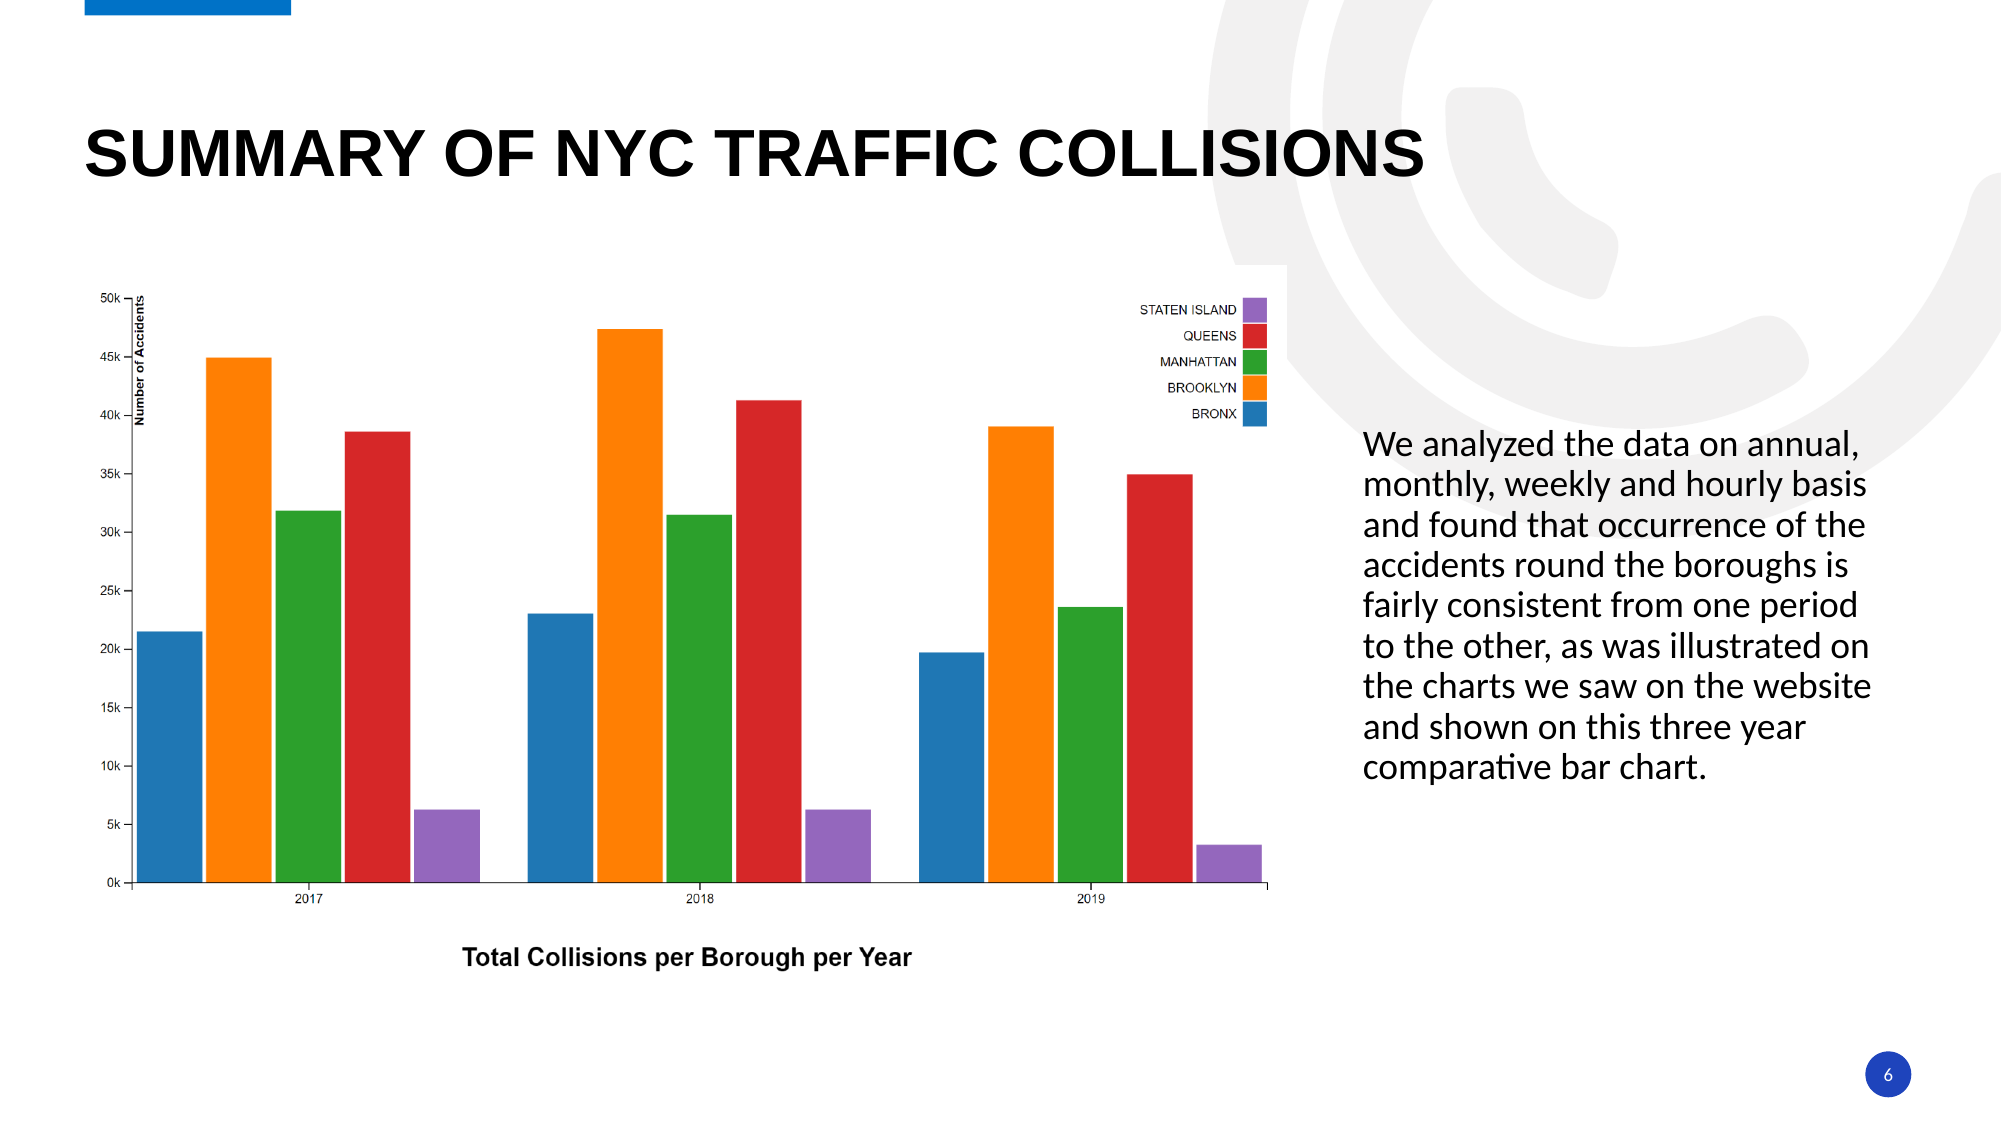

# Summary of NYC Traffic Collisions

### Chart: Statistics here

| Category | Series 1 | Series 2 | Series 3 |
|---|---|---|---|
| Category 1 | 4.3 | 2.4 | 2.0 |
| Category 2 | 2.5 | 4.4 | 2.0 |
| Category 3 | 3.5 | 1.8 | 3.0 |
| Category 4 | 4.5 | 2.8 | 5.0 |

We analyzed the data on annual, monthly, weekly and hourly basis and found that occurrence of the accidents round the boroughs is fairly consistent from one period to the other, as was illustrated on the charts we saw on the website and shown on this three year comparative bar chart.

6